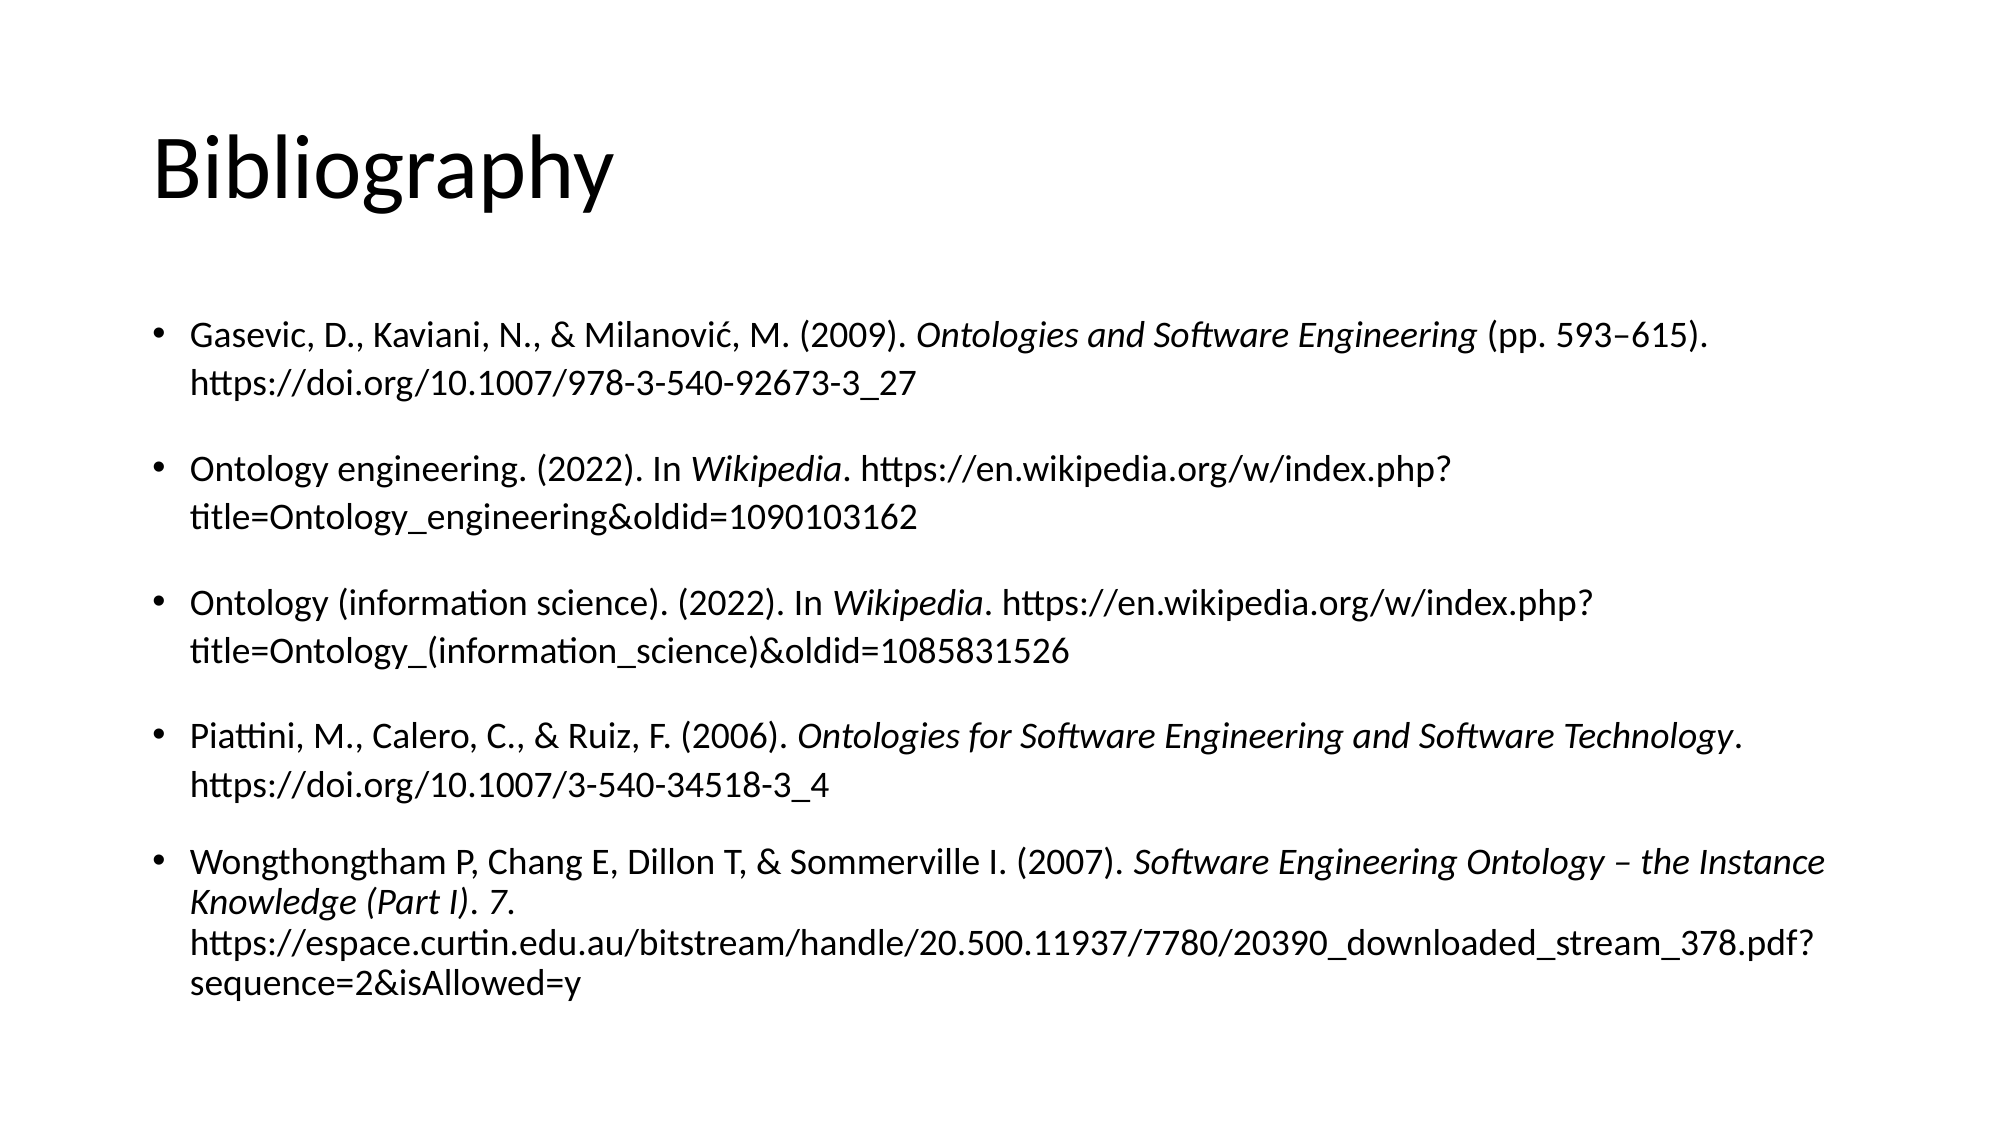

# Bibliography
Gasevic, D., Kaviani, N., & Milanović, M. (2009). Ontologies and Software Engineering (pp. 593–615). https://doi.org/10.1007/978-3-540-92673-3_27
Ontology engineering. (2022). In Wikipedia. https://en.wikipedia.org/w/index.php?title=Ontology_engineering&oldid=1090103162
Ontology (information science). (2022). In Wikipedia. https://en.wikipedia.org/w/index.php?title=Ontology_(information_science)&oldid=1085831526
Piattini, M., Calero, C., & Ruiz, F. (2006). Ontologies for Software Engineering and Software Technology. https://doi.org/10.1007/3-540-34518-3_4
Wongthongtham P, Chang E, Dillon T, & Sommerville I. (2007). Software Engineering Ontology – the Instance Knowledge (Part I). 7. https://espace.curtin.edu.au/bitstream/handle/20.500.11937/7780/20390_downloaded_stream_378.pdf?sequence=2&isAllowed=y